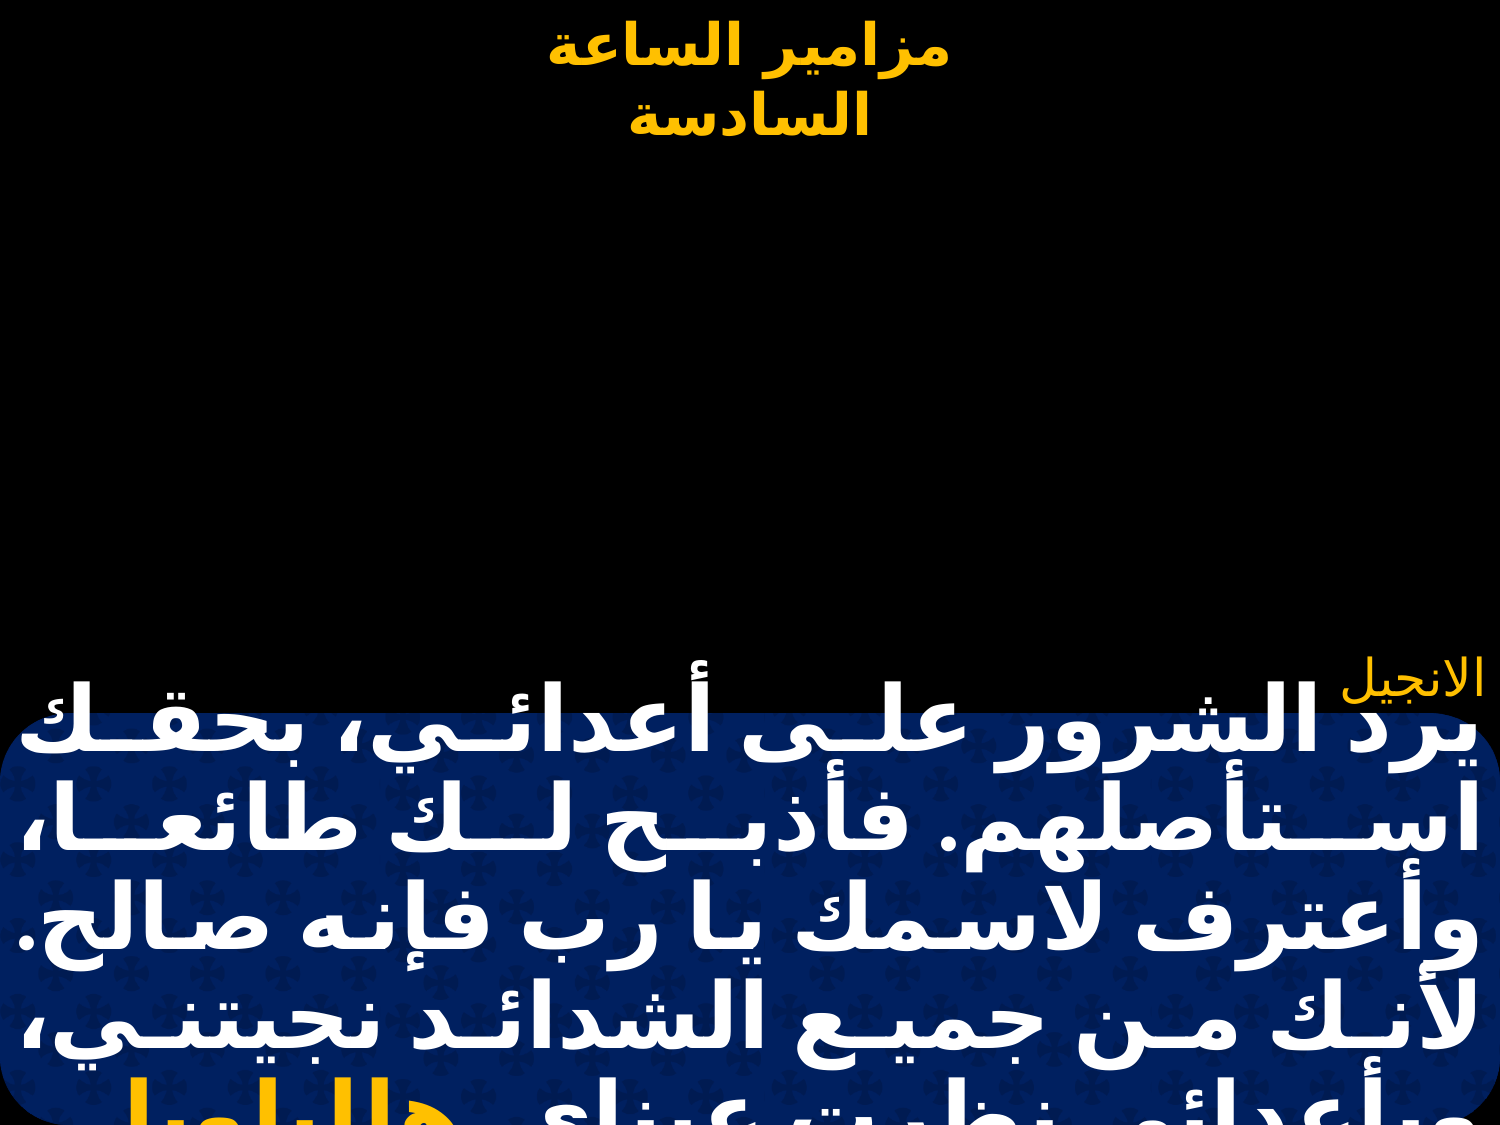

يرد الشرور على أعدائي، بحقك استأصلهم. فأذبح لك طائعا، وأعترف لاسمك يا رب فإنه صالح. لأنك من جميع الشدائد نجيتني، وبأعدائي نظرت عيناي. هلليلويا